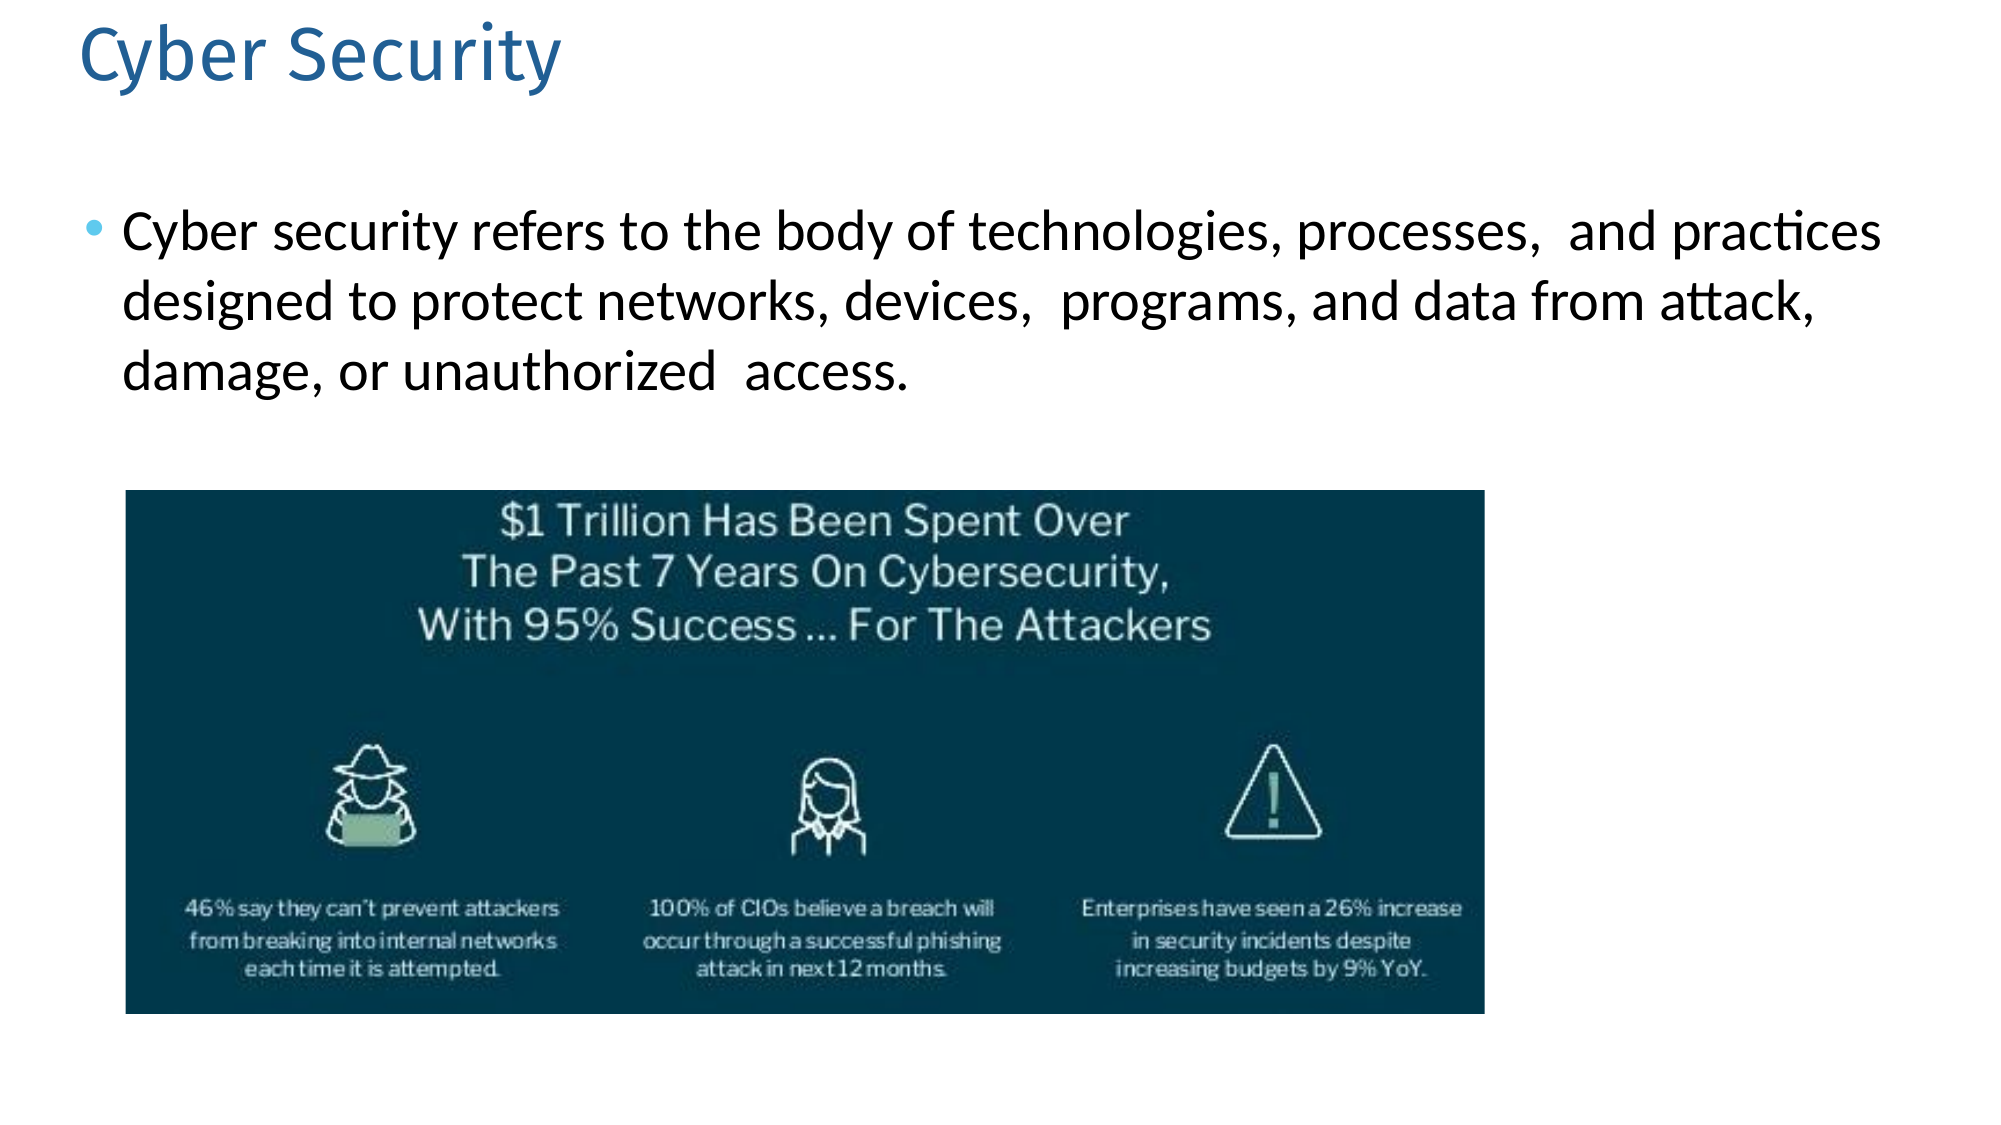

Cyber Security
Cyber security refers to the body of technologies, processes,  and practices designed to protect networks, devices,  programs, and data from attack, damage, or unauthorized  access.